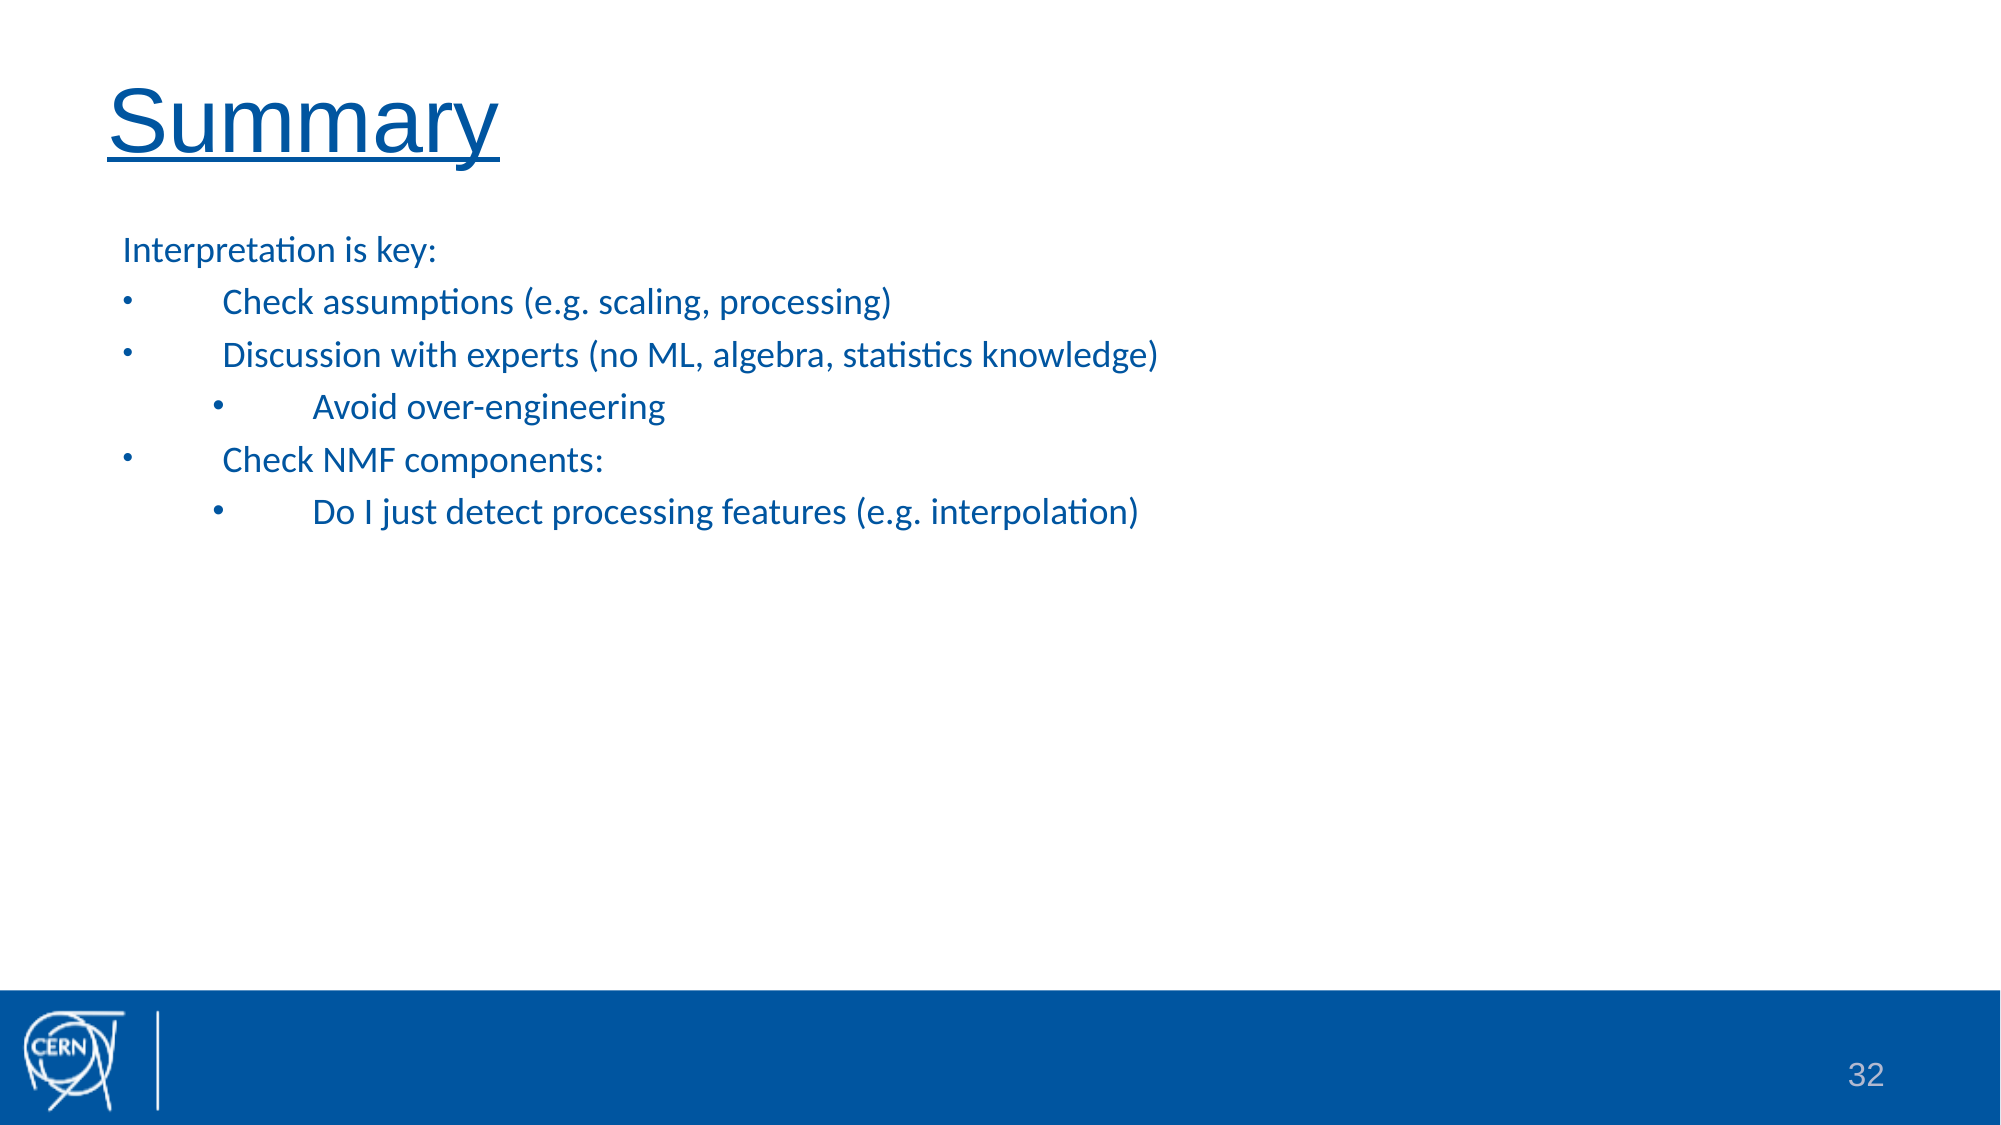

# Summary
Interpretation is key:
Check assumptions (e.g. scaling, processing)
Discussion with experts (no ML, algebra, statistics knowledge)
Avoid over-engineering
Check NMF components:
Do I just detect processing features (e.g. interpolation)

32